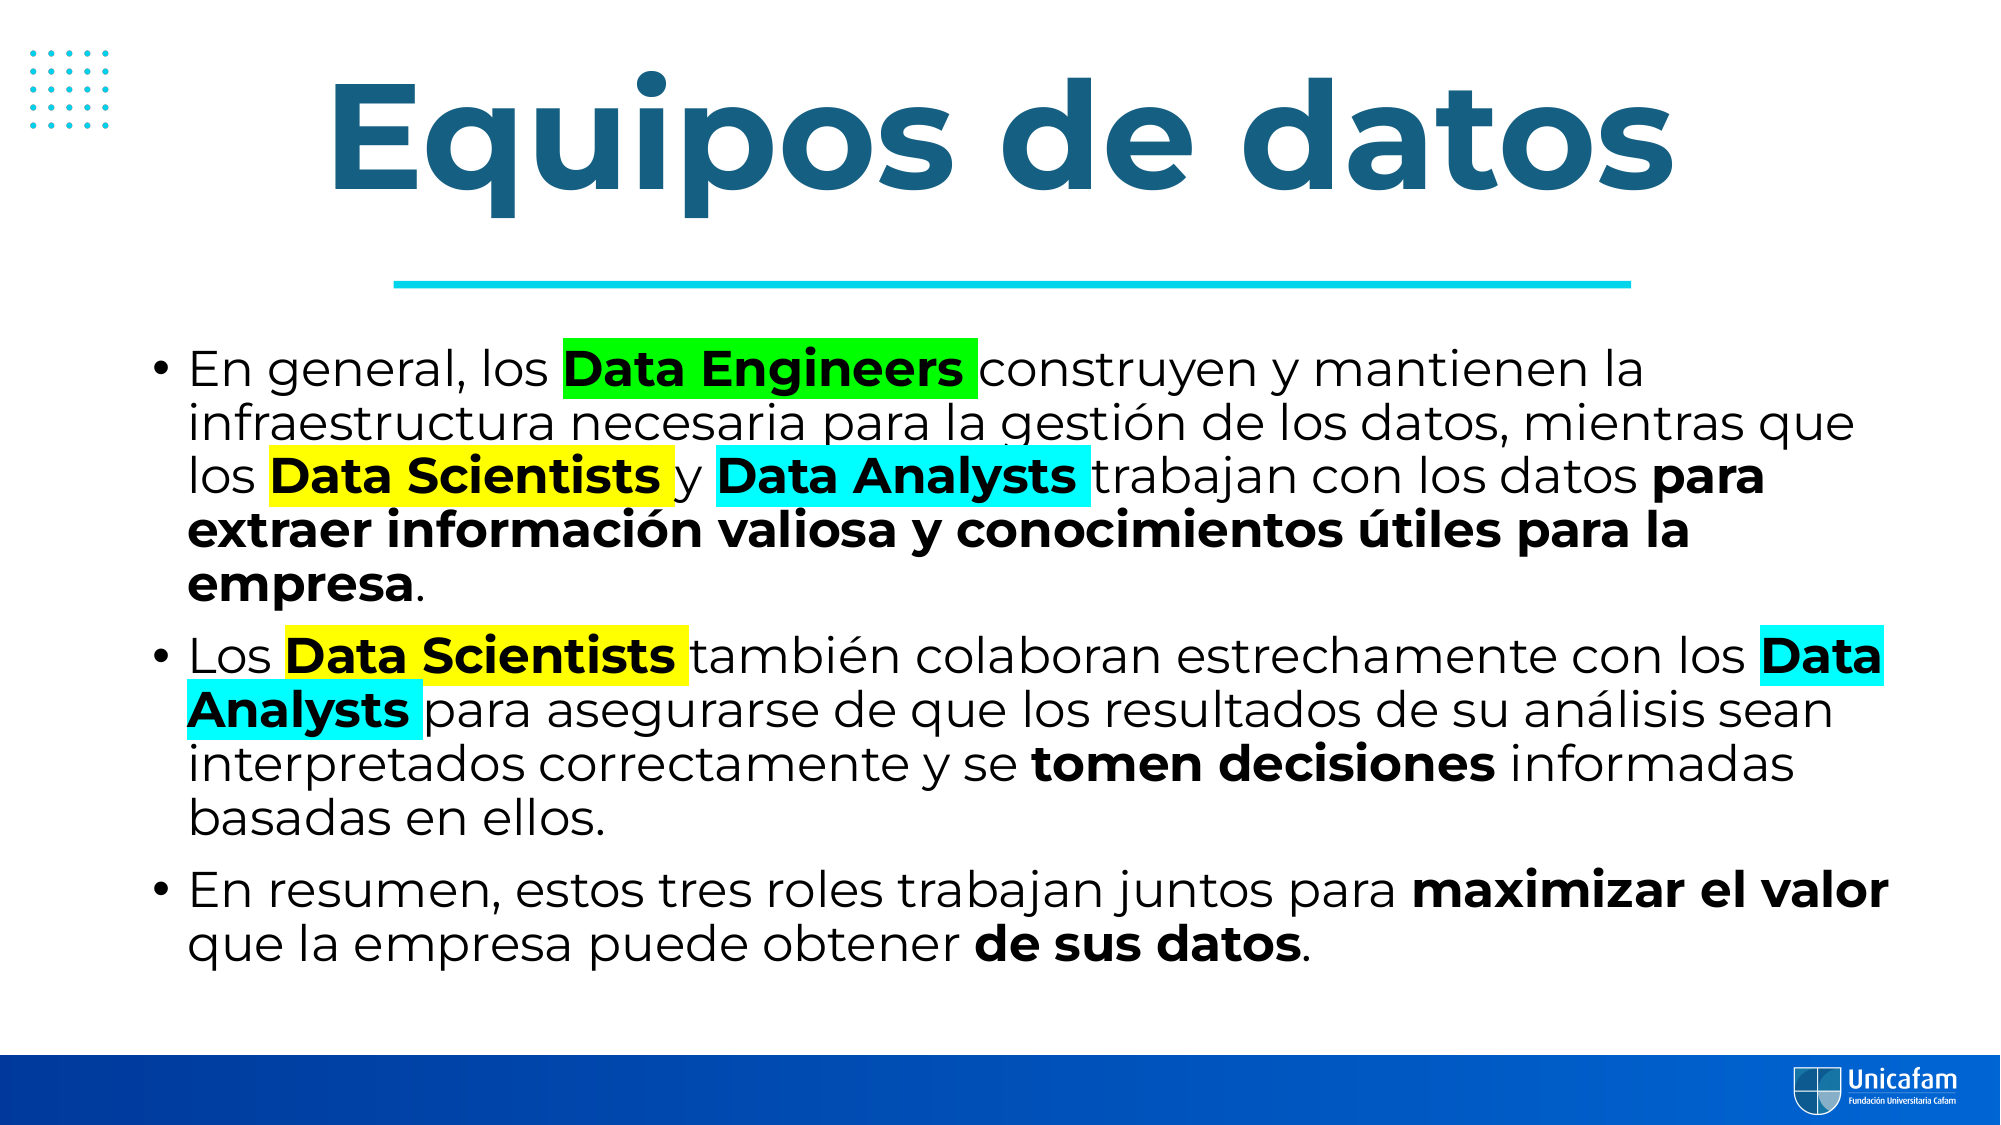

# Equipos de datos
En general, los Data Engineers construyen y mantienen la infraestructura necesaria para la gestión de los datos, mientras que los Data Scientists y Data Analysts trabajan con los datos para extraer información valiosa y conocimientos útiles para la empresa.
Los Data Scientists también colaboran estrechamente con los Data Analysts para asegurarse de que los resultados de su análisis sean interpretados correctamente y se tomen decisiones informadas basadas en ellos.
En resumen, estos tres roles trabajan juntos para maximizar el valor que la empresa puede obtener de sus datos.